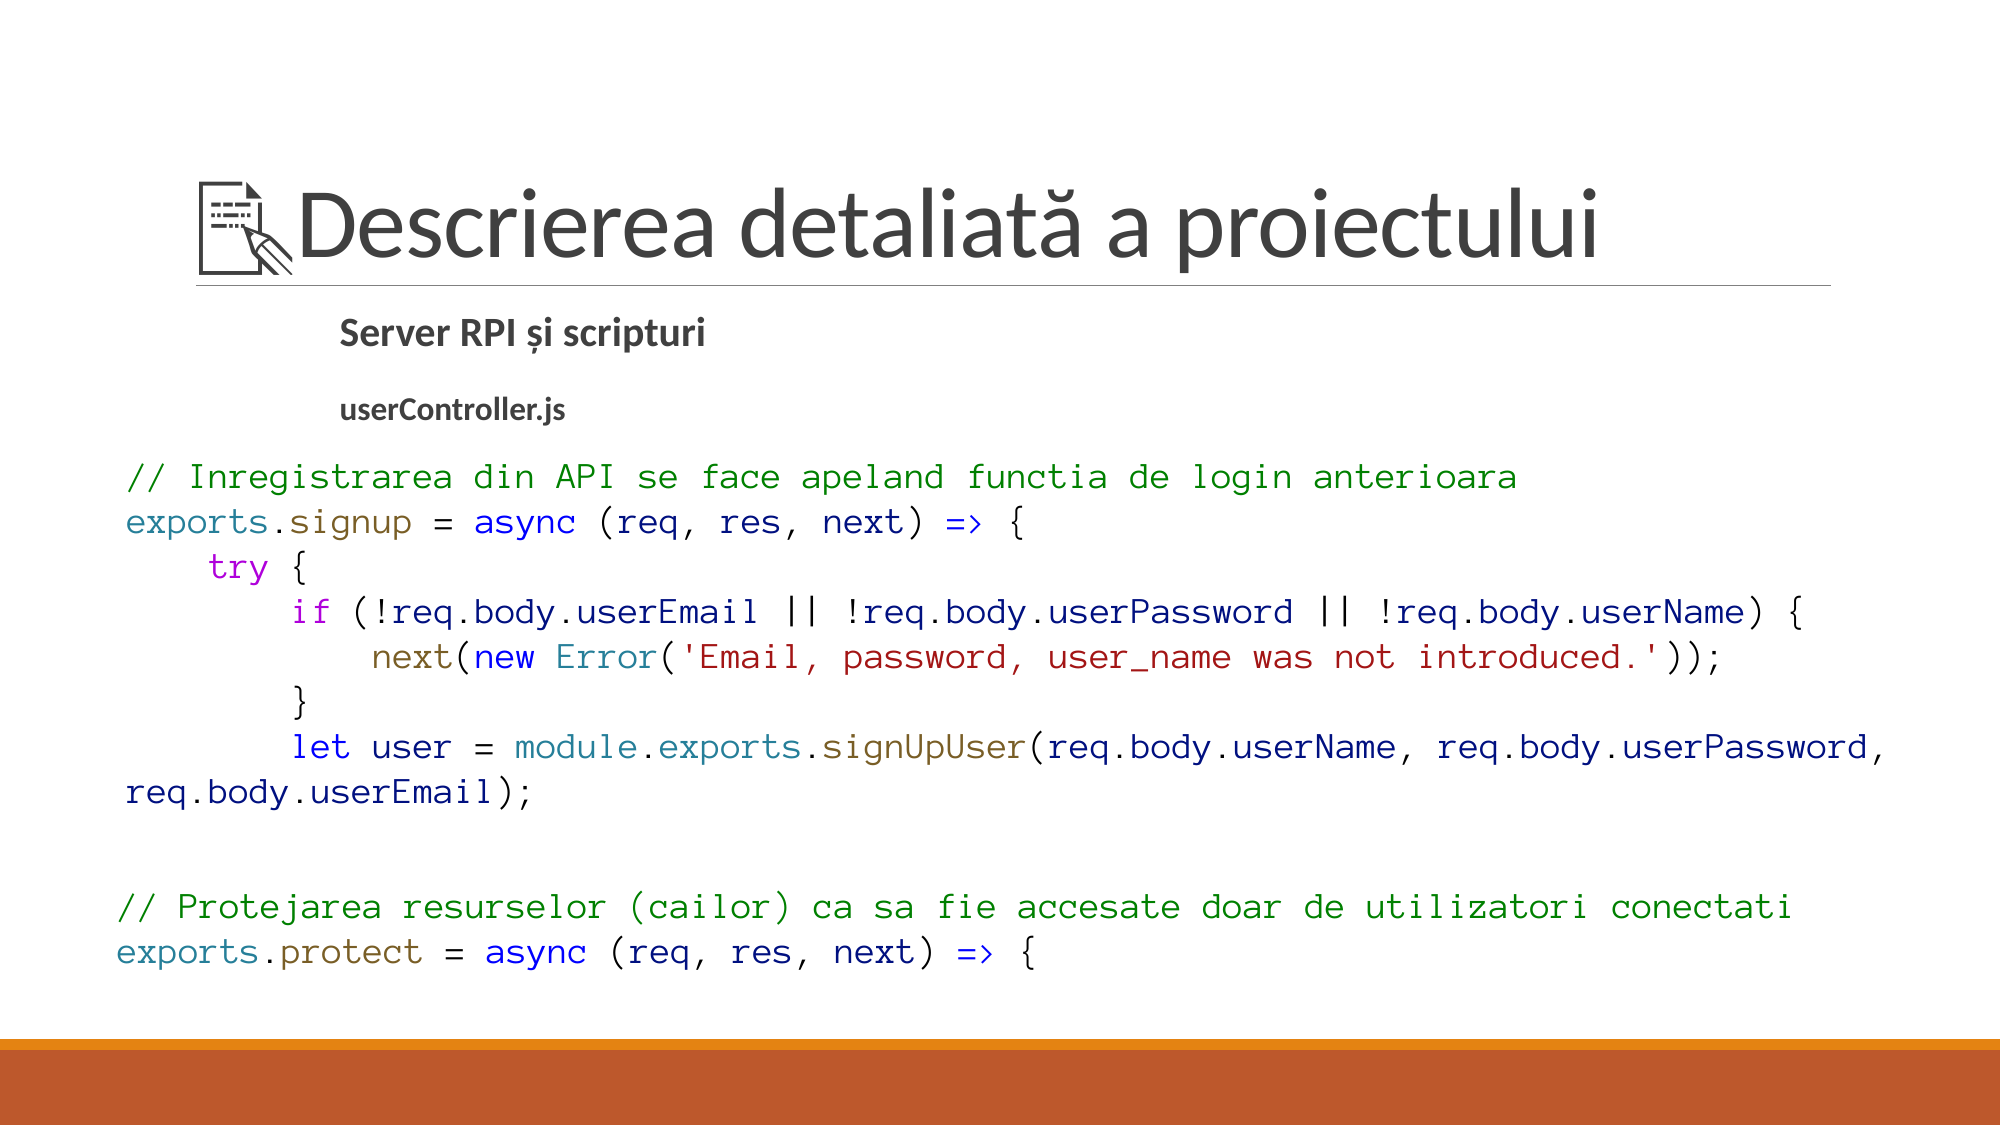

# 📝Descrierea detaliată a proiectului
	 Server RPI și scripturi
	 userController.js

// Inregistrarea din API se face apeland functia de login anterioara
exports.signup = async (req, res, next) => {
    try {
        if (!req.body.userEmail || !req.body.userPassword || !req.body.userName) {
            next(new Error('Email, password, user_name was not introduced.'));
        }
        let user = module.exports.signUpUser(req.body.userName, req.body.userPassword, req.body.userEmail);
// Protejarea resurselor (cailor) ca sa fie accesate doar de utilizatori conectati
exports.protect = async (req, res, next) => {